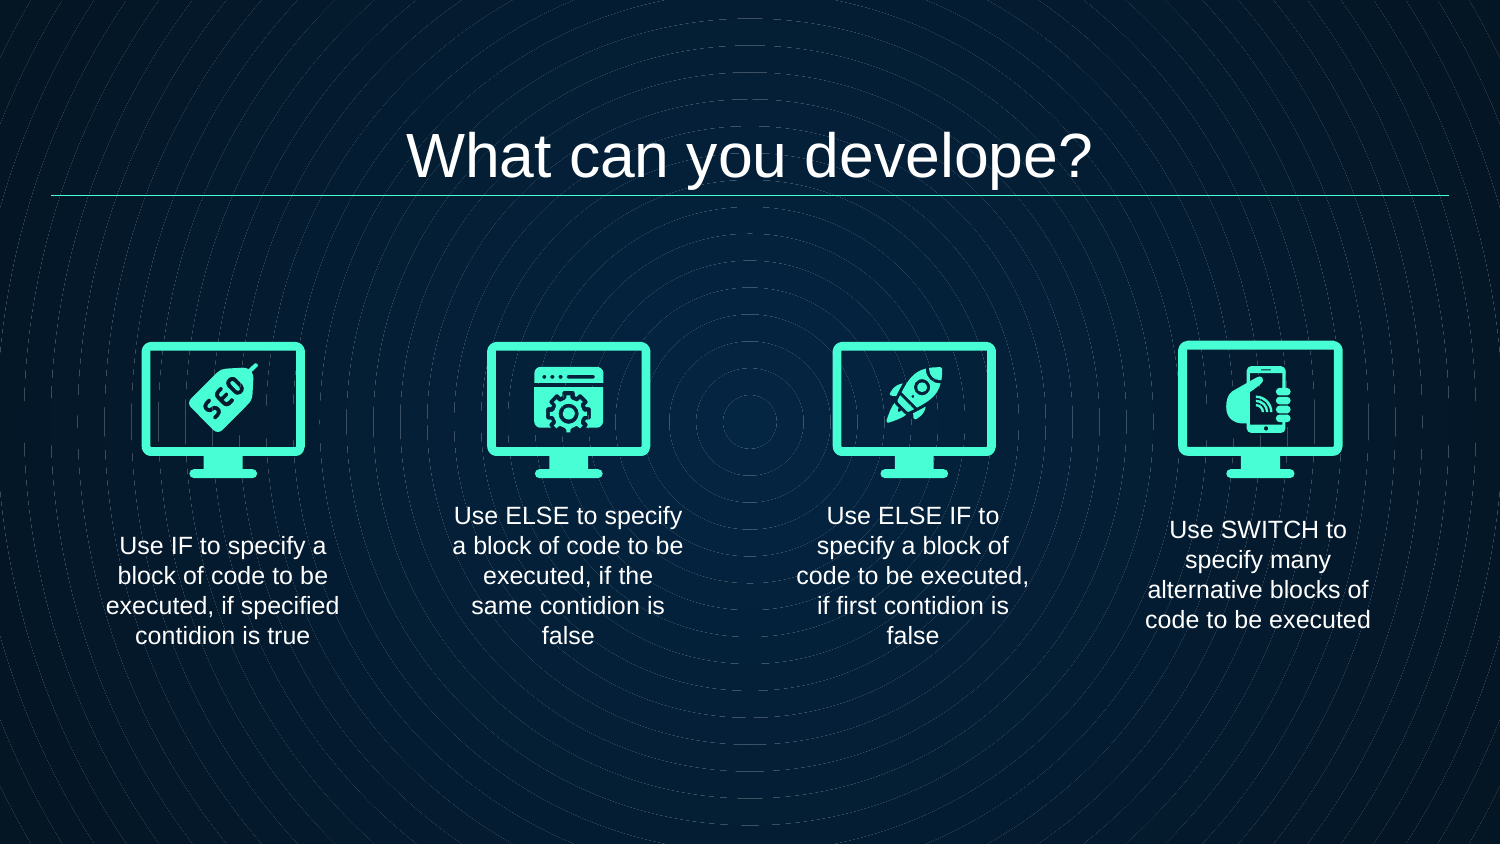

What can you develope?

Use SWITCH to specify many alternative blocks of code to be executed
# Use IF to specify a block of code to be executed, if specified contidion is true
Use ELSE to specify a block of code to be executed, if the same contidion is false
Use ELSE IF to specify a block of code to be executed, if first contidion is false